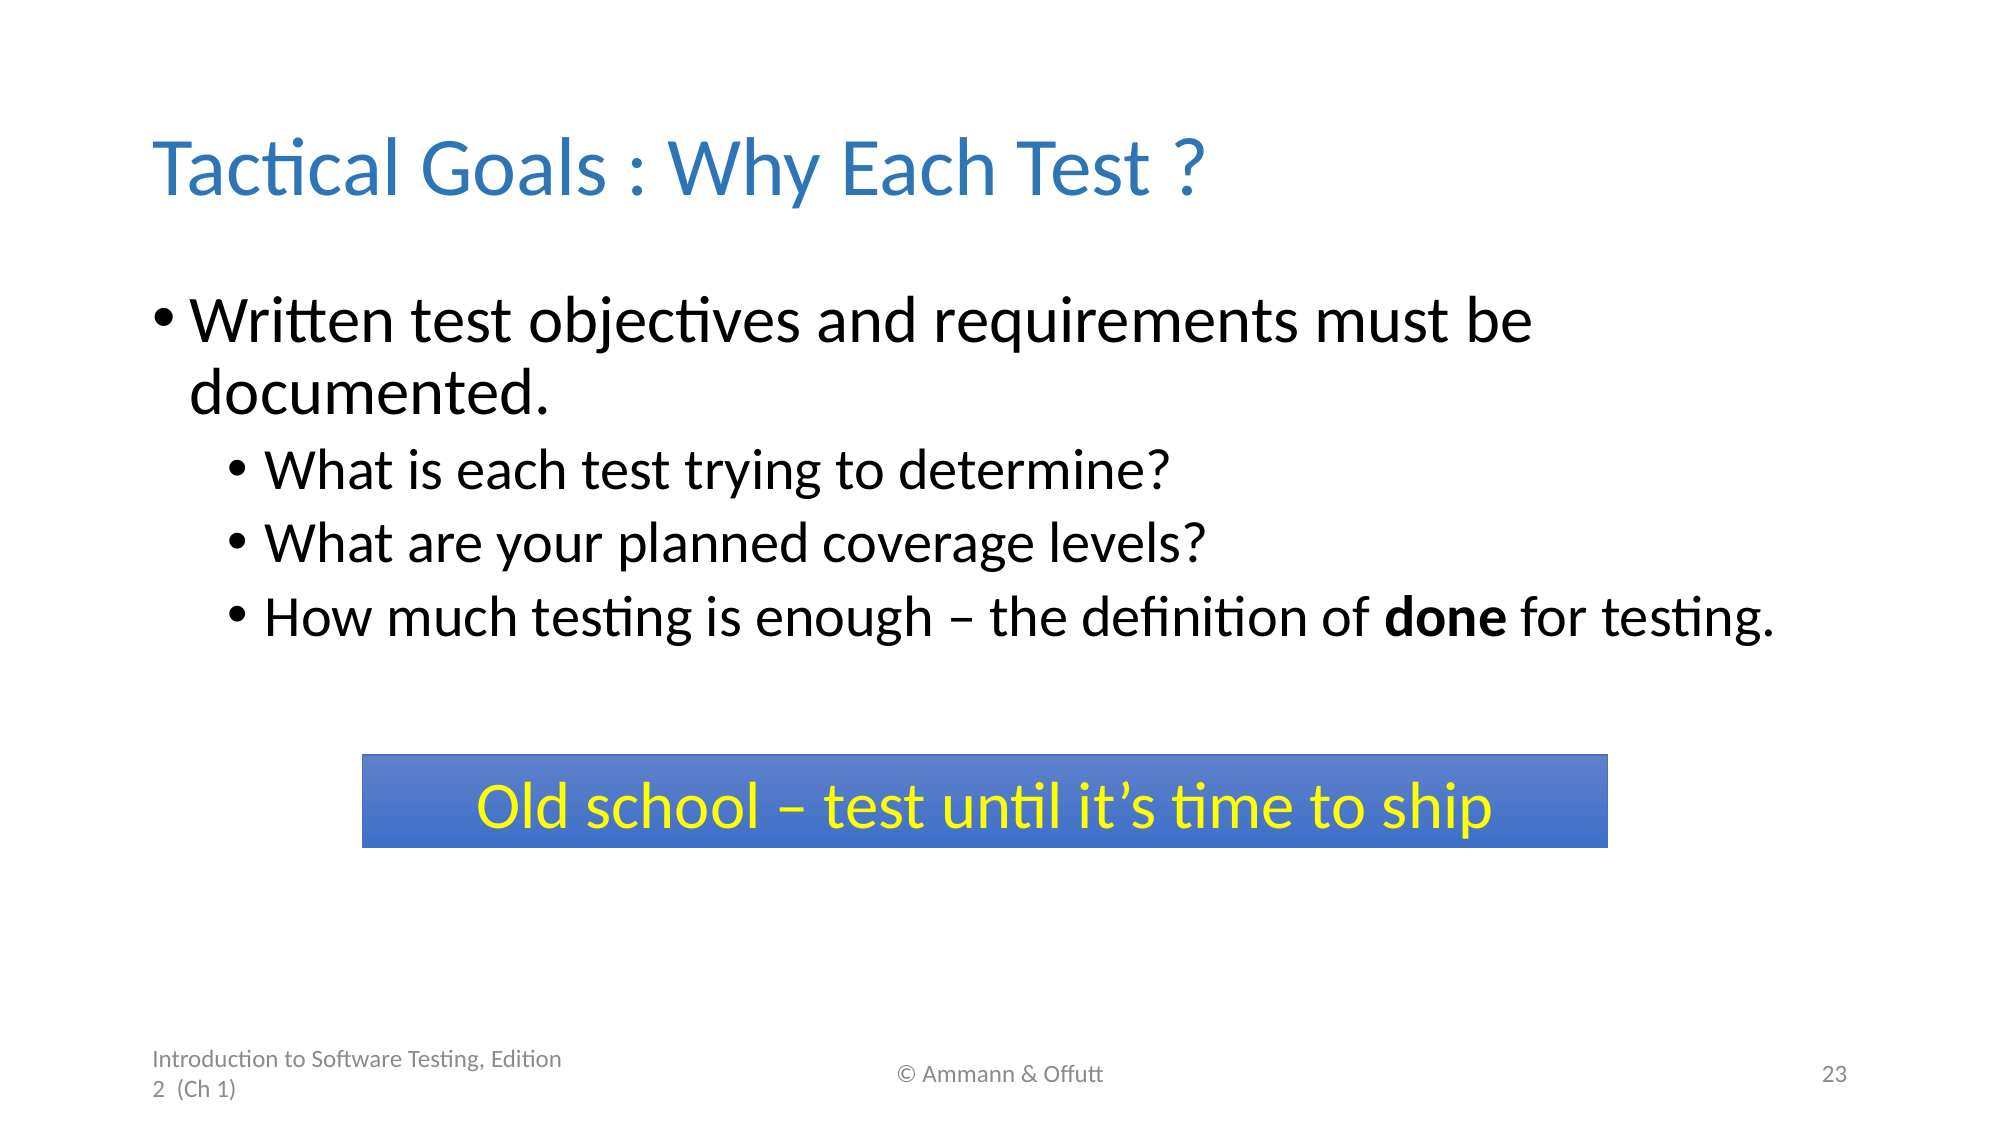

# Tactical Goals : Why Each Test ?
Written test objectives and requirements must be documented.
What is each test trying to determine?
What are your planned coverage levels?
How much testing is enough – the definition of done for testing.

Old school – test until it’s time to ship
Introduction to Software Testing, Edition 2  (Ch 1)
© Ammann & Offutt
23